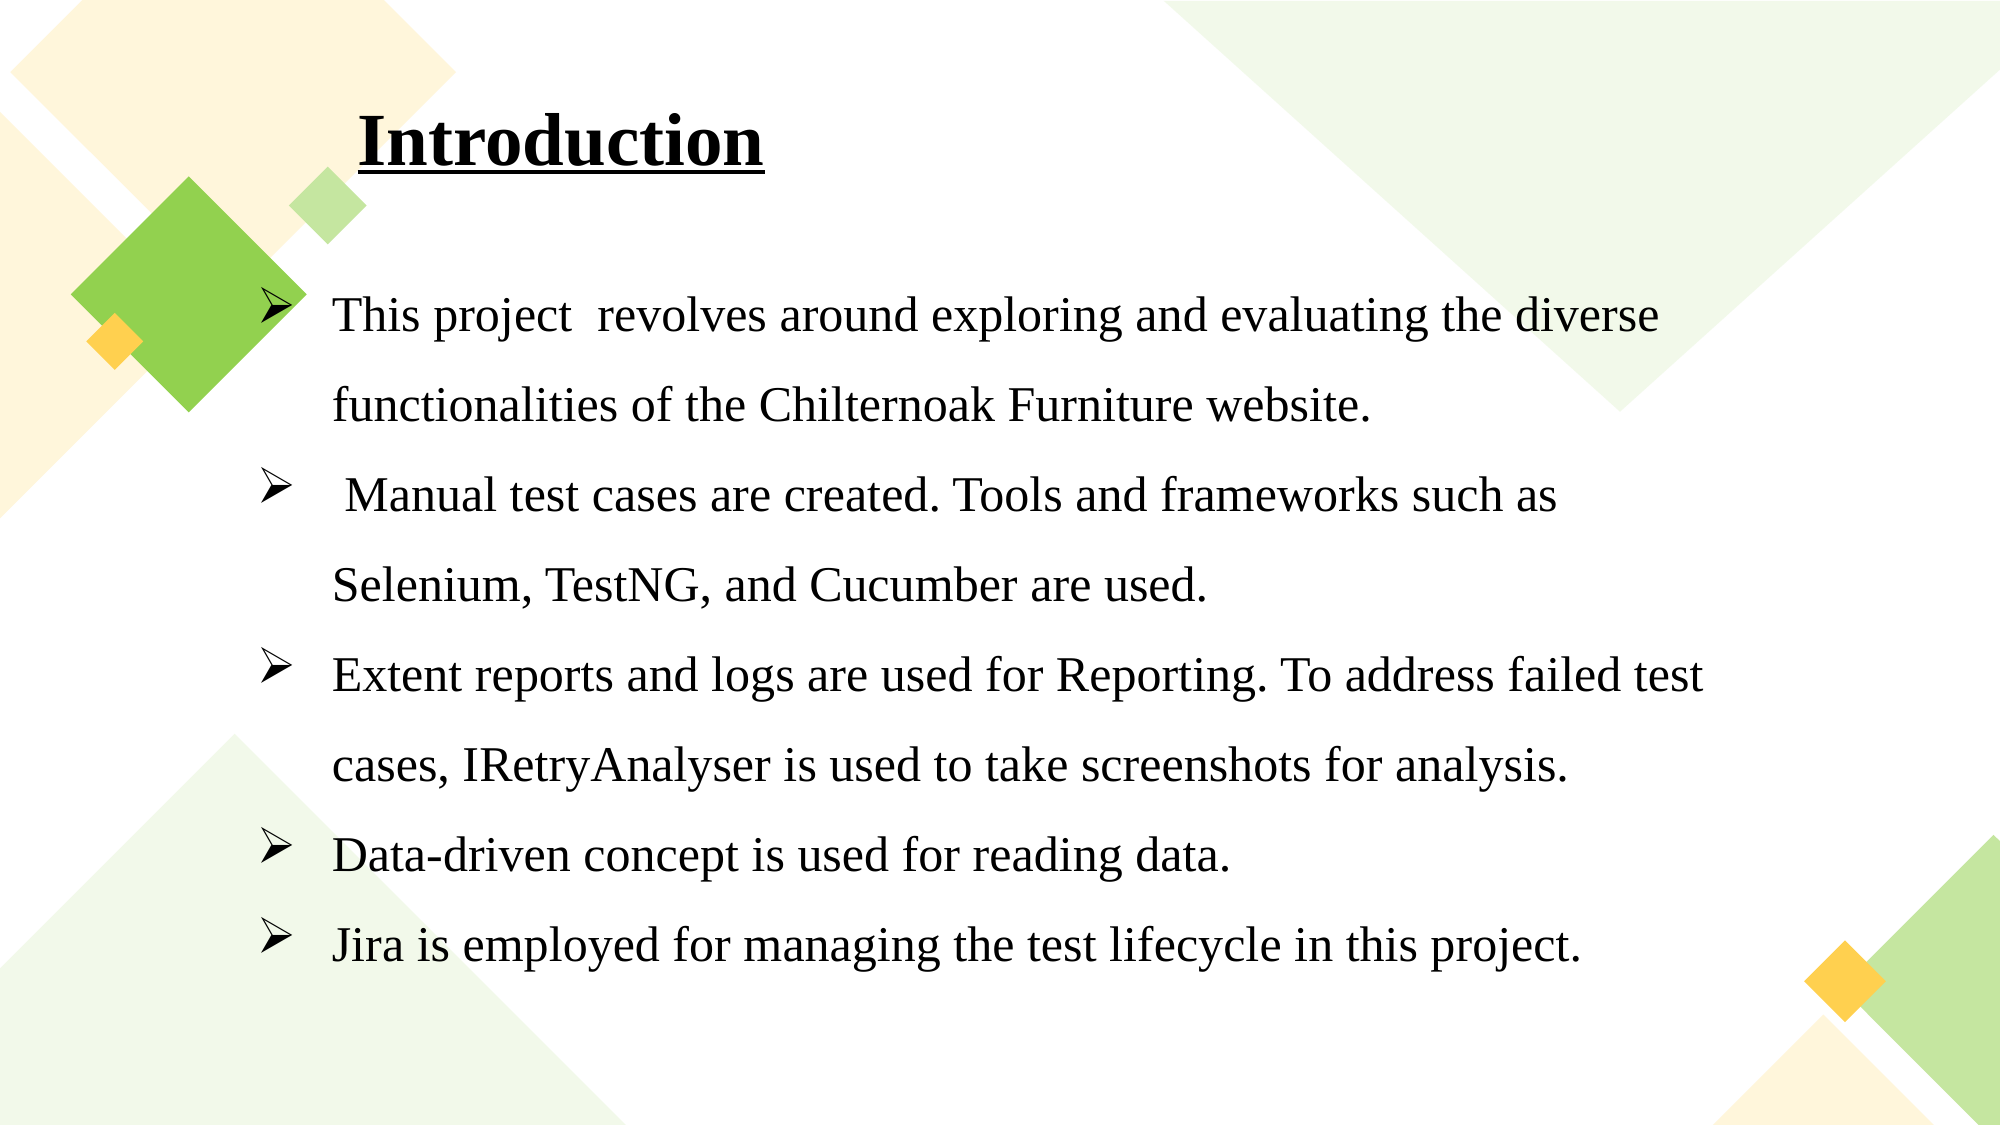

Introduction

This project  revolves around exploring and evaluating the diverse functionalities of the Chilternoak Furniture website.
 Manual test cases are created. Tools and frameworks such as Selenium, TestNG, and Cucumber are used.
Extent reports and logs are used for Reporting. To address failed test cases, IRetryAnalyser is used to take screenshots for analysis.
Data-driven concept is used for reading data.
Jira is employed for managing the test lifecycle in this project.